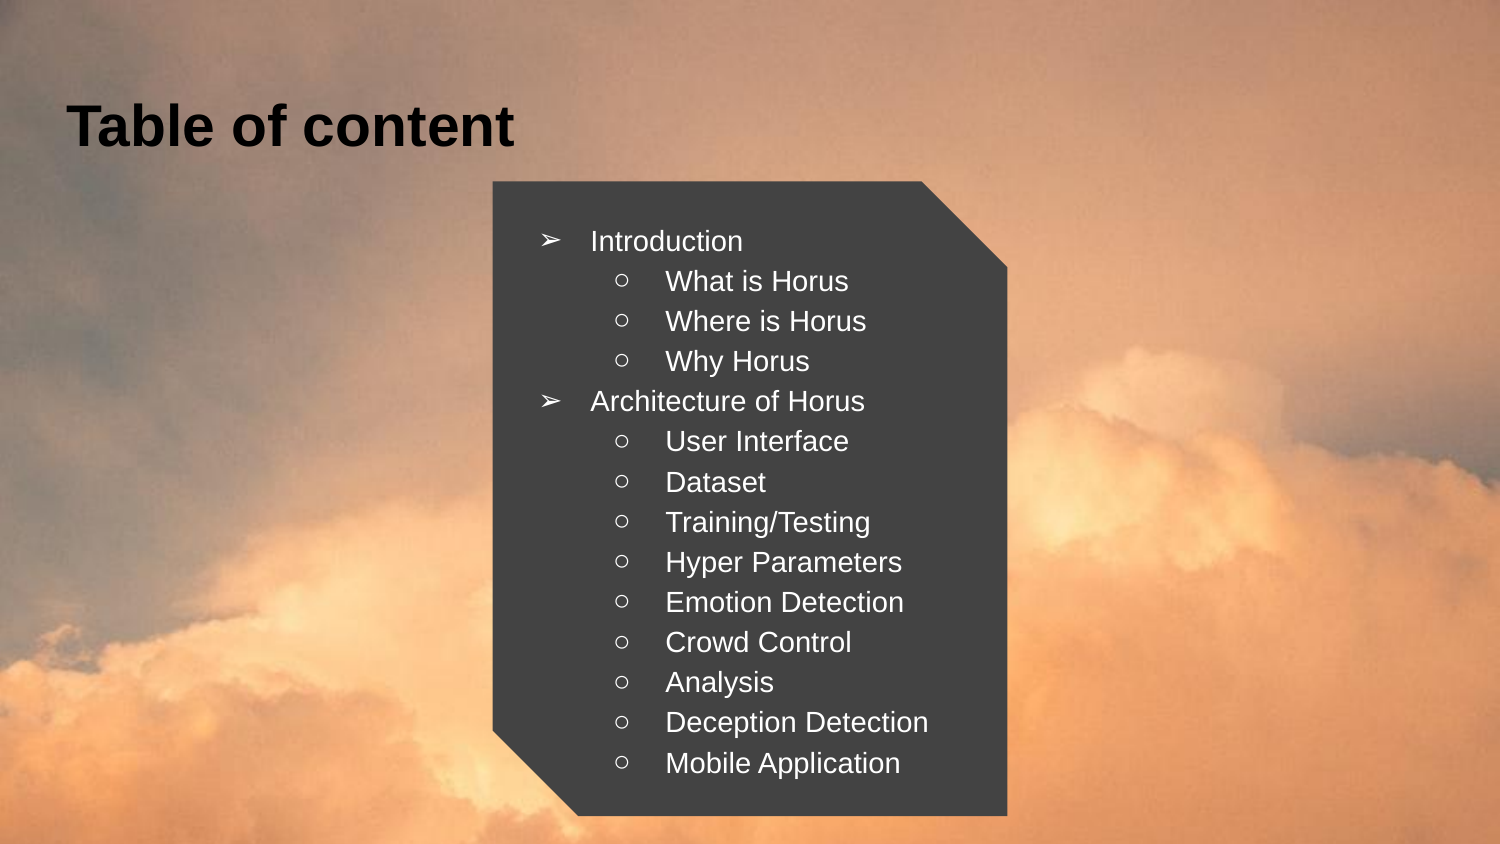

# Table of content

Introduction
What is Horus
Where is Horus
Why Horus
Architecture of Horus
User Interface
Dataset
Training/Testing
Hyper Parameters
Emotion Detection
Crowd Control
Analysis
Deception Detection
Mobile Application